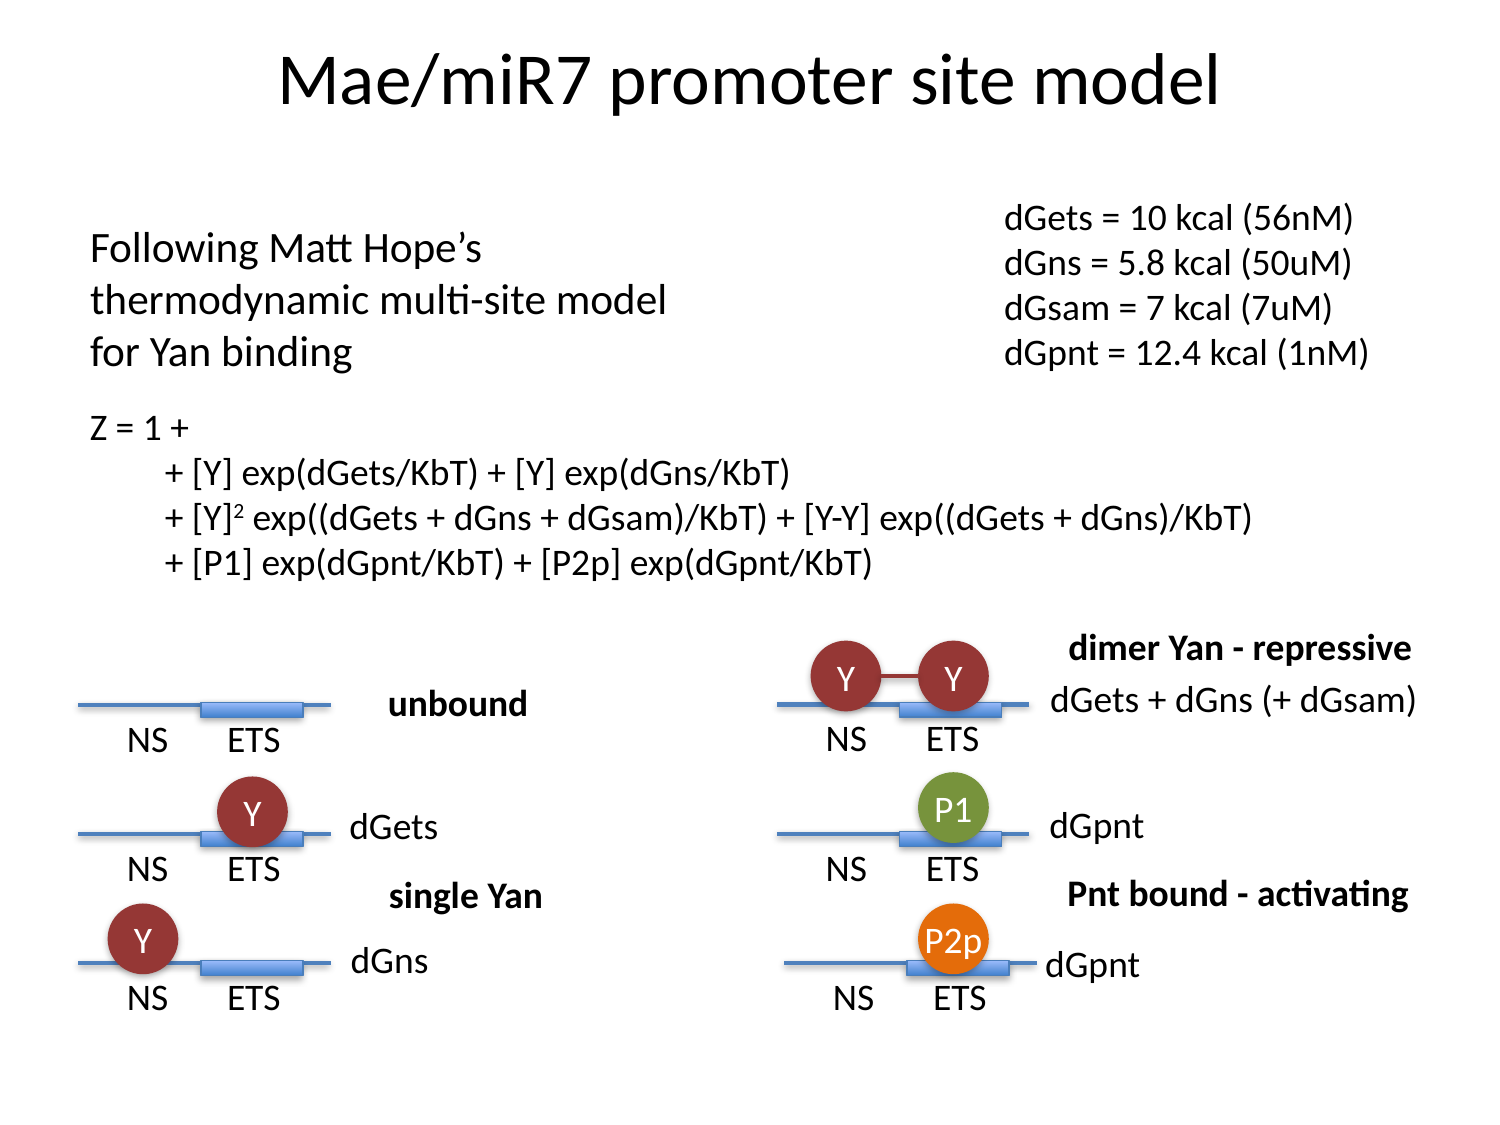

# Mae/miR7 promoter site model
dGets = 10 kcal (56nM)
dGns = 5.8 kcal (50uM)
dGsam = 7 kcal (7uM)
dGpnt = 12.4 kcal (1nM)

Following Matt Hope’s thermodynamic multi-site model for Yan binding
Z = 1 +
+ [Y] exp(dGets/KbT) + [Y] exp(dGns/KbT)
+ [Y]2 exp((dGets + dGns + dGsam)/KbT) + [Y-Y] exp((dGets + dGns)/KbT)
+ [P1] exp(dGpnt/KbT) + [P2p] exp(dGpnt/KbT)

dimer Yan - repressive
Y
Y
dGets + dGns (+ dGsam)
unbound

NS
ETS

NS
ETS
P1
Y
dGpnt
dGets

NS
ETS

NS
ETS
Pnt bound - activating
single Yan
Y
P2p
dGns
dGpnt

NS
ETS

NS
ETS